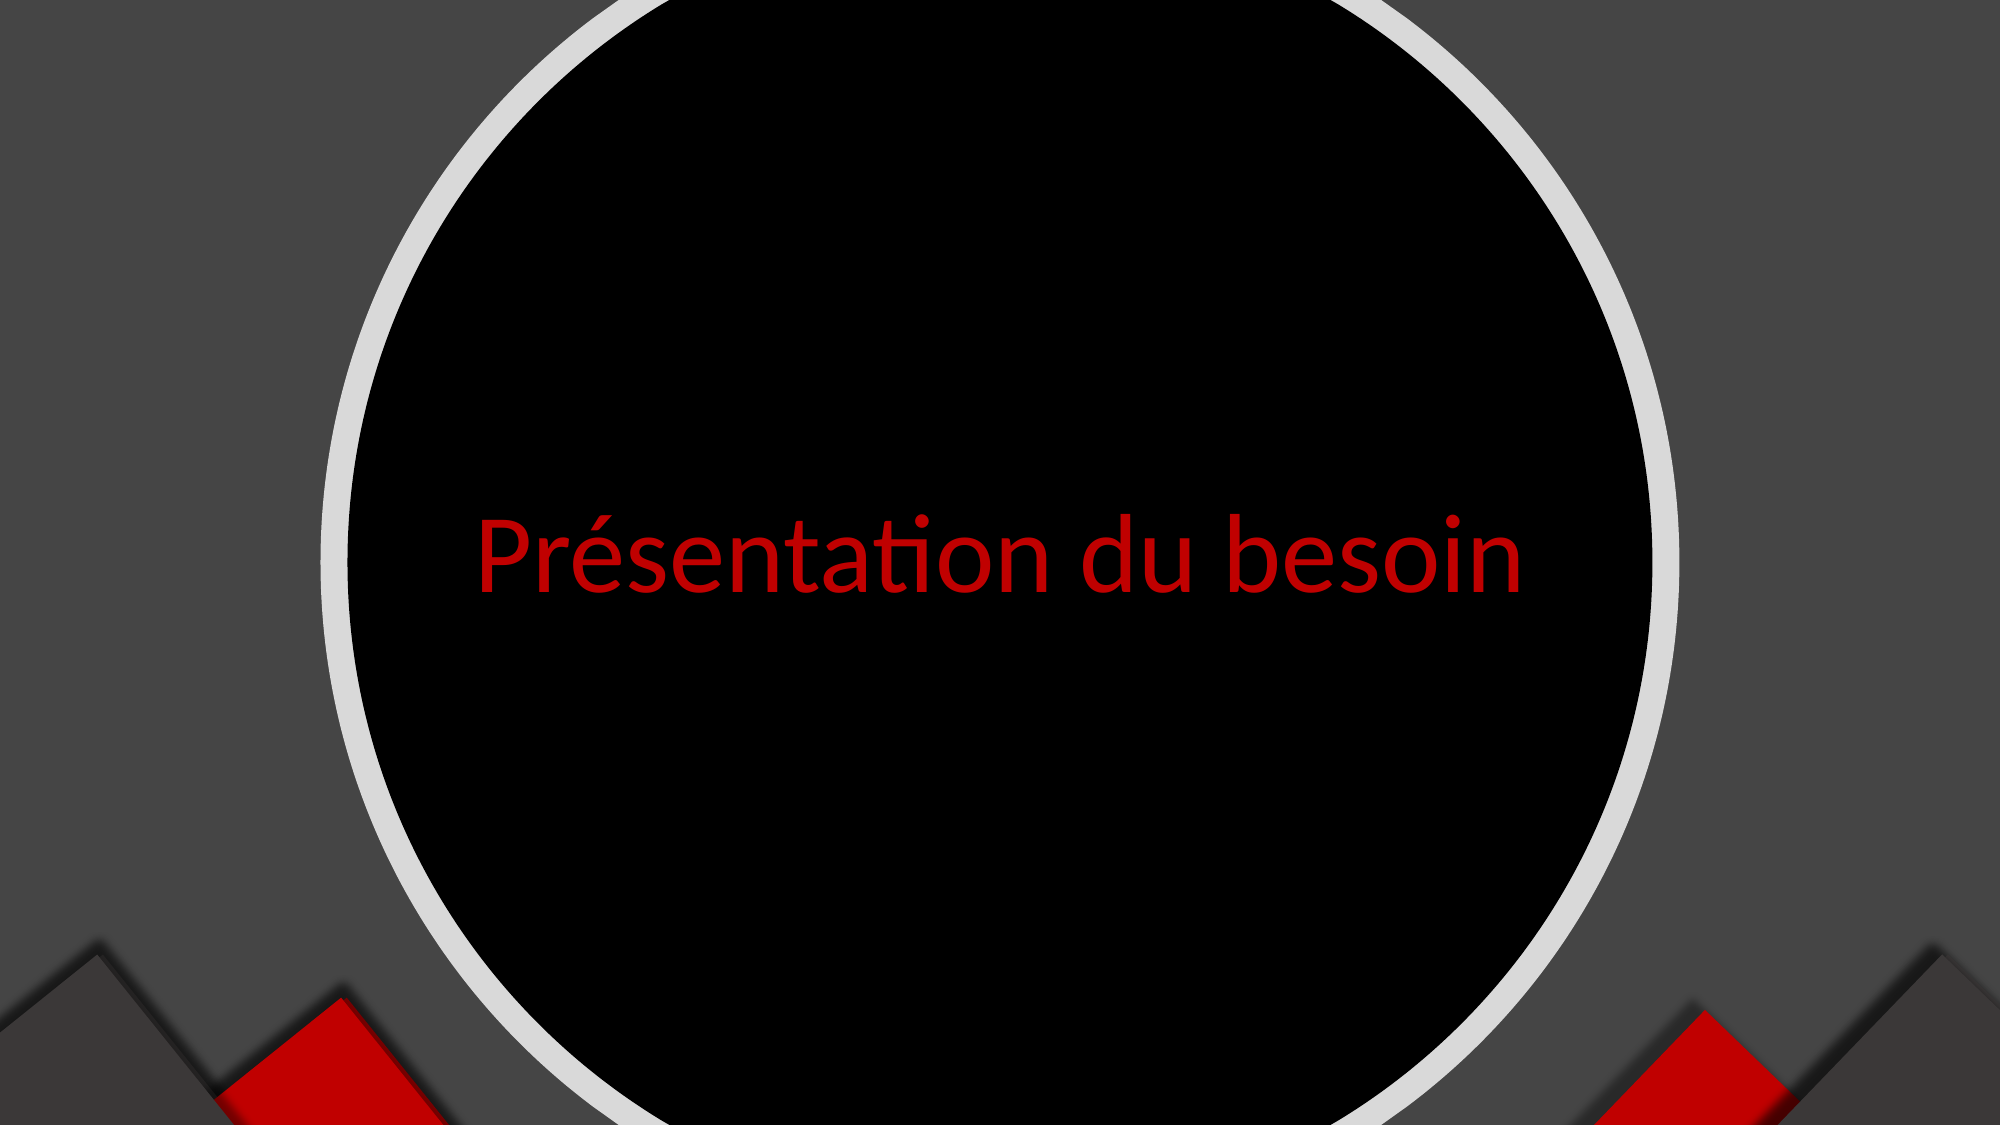

# Présentation du besoin
5 sur 20